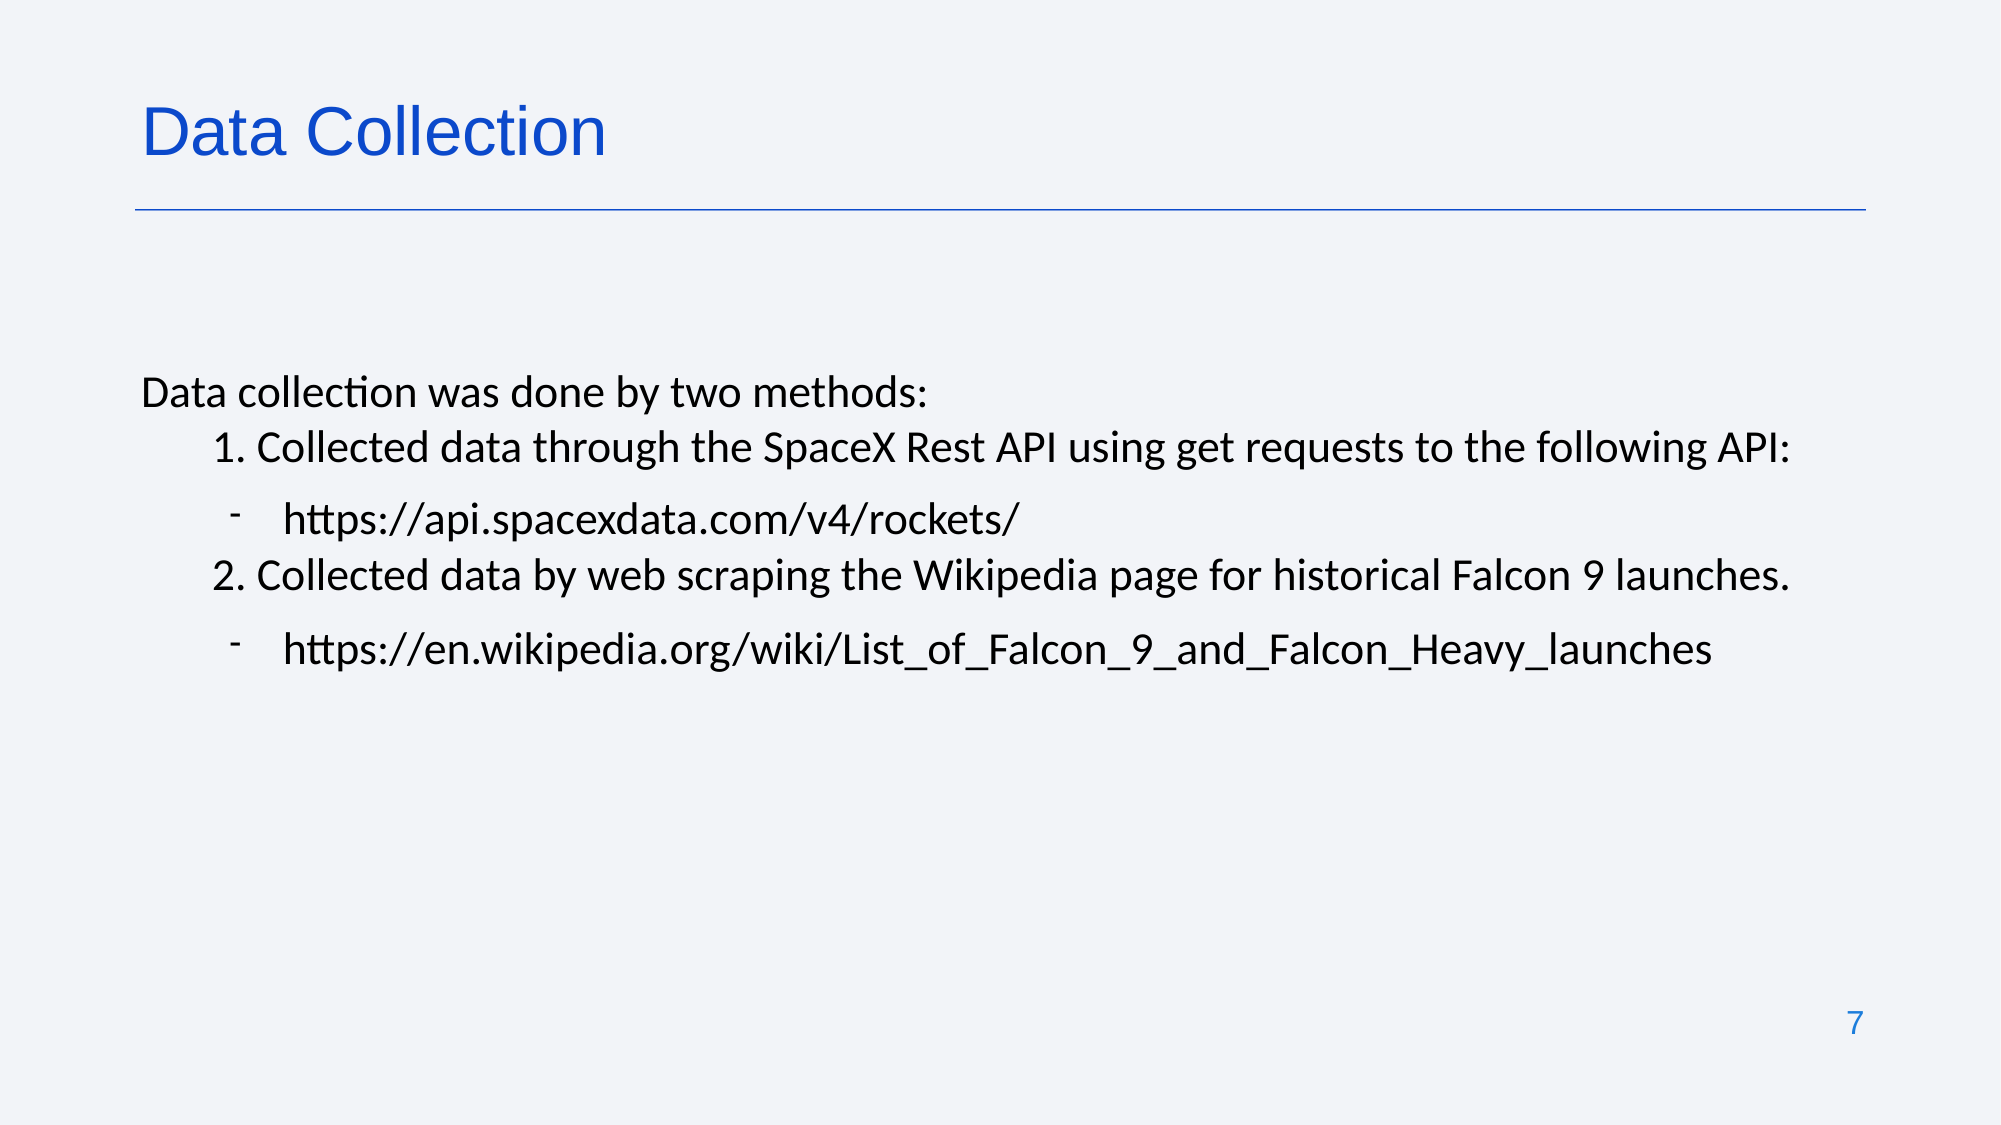

7
Data Collection
# Data collection was done by two methods:
1. Collected data through the SpaceX Rest API using get requests to the following API:
https://api.spacexdata.com/v4/rockets/
2. Collected data by web scraping the Wikipedia page for historical Falcon 9 launches.
https://en.wikipedia.org/wiki/List_of_Falcon_9_and_Falcon_Heavy_launches